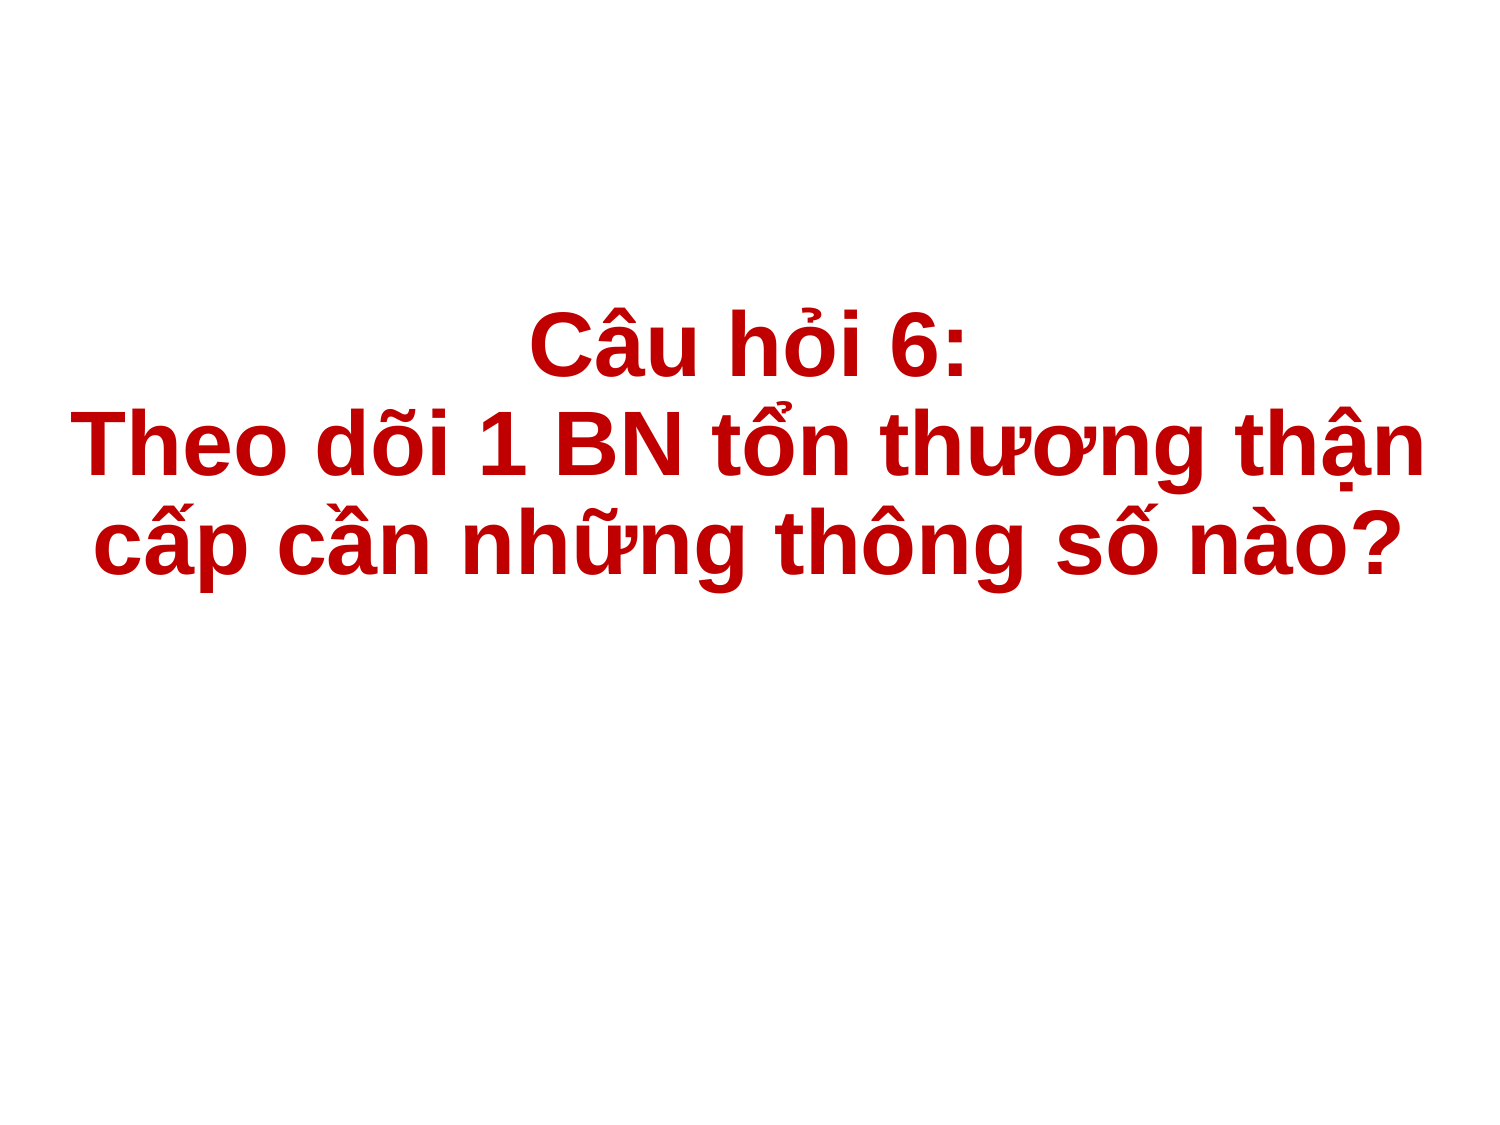

# Câu hỏi 6: Theo dõi 1 BN tổn thương thận cấp cần những thông số nào?